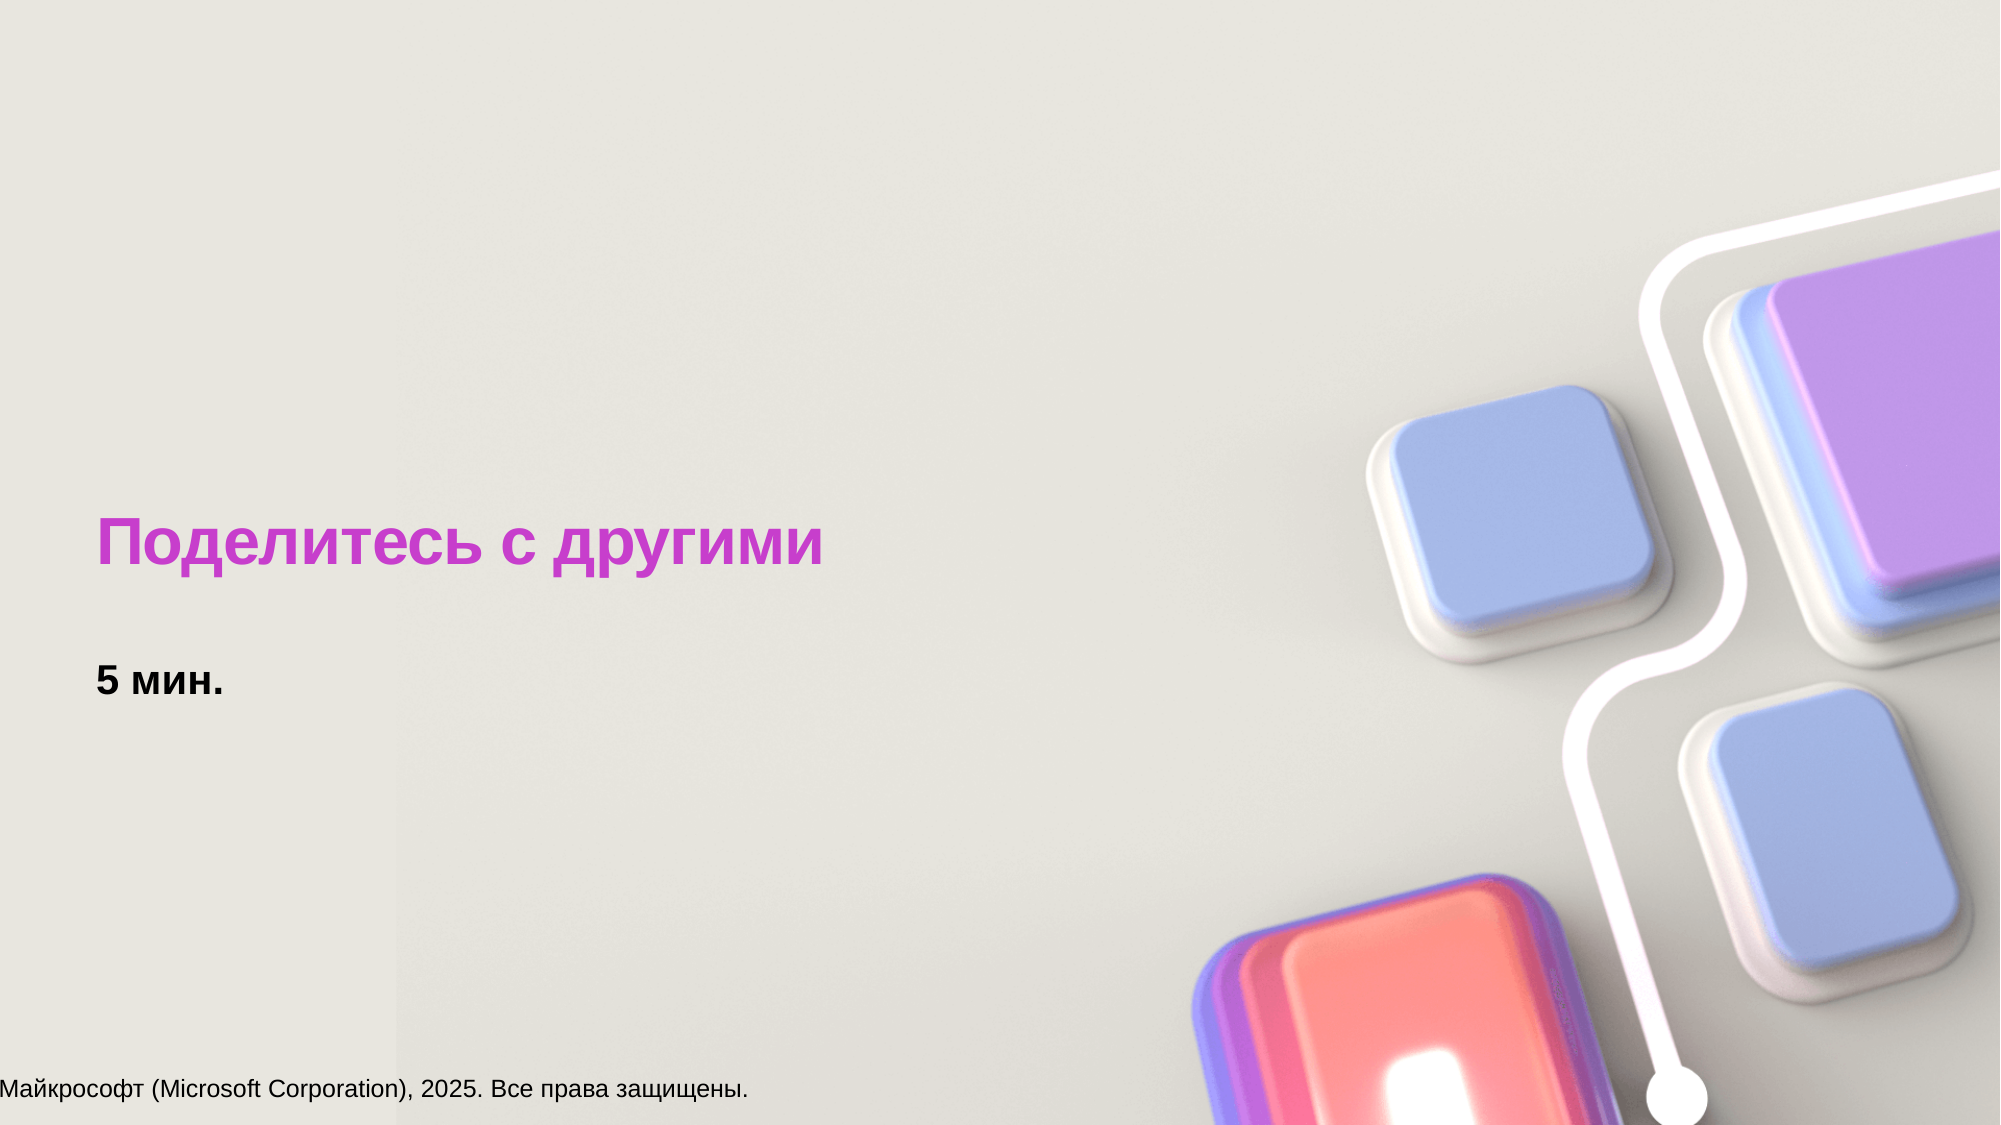

# Поделитесь с другими
5 мин.
© Корпорация Майкрософт (Microsoft Corporation), 2025. Все права защищены.